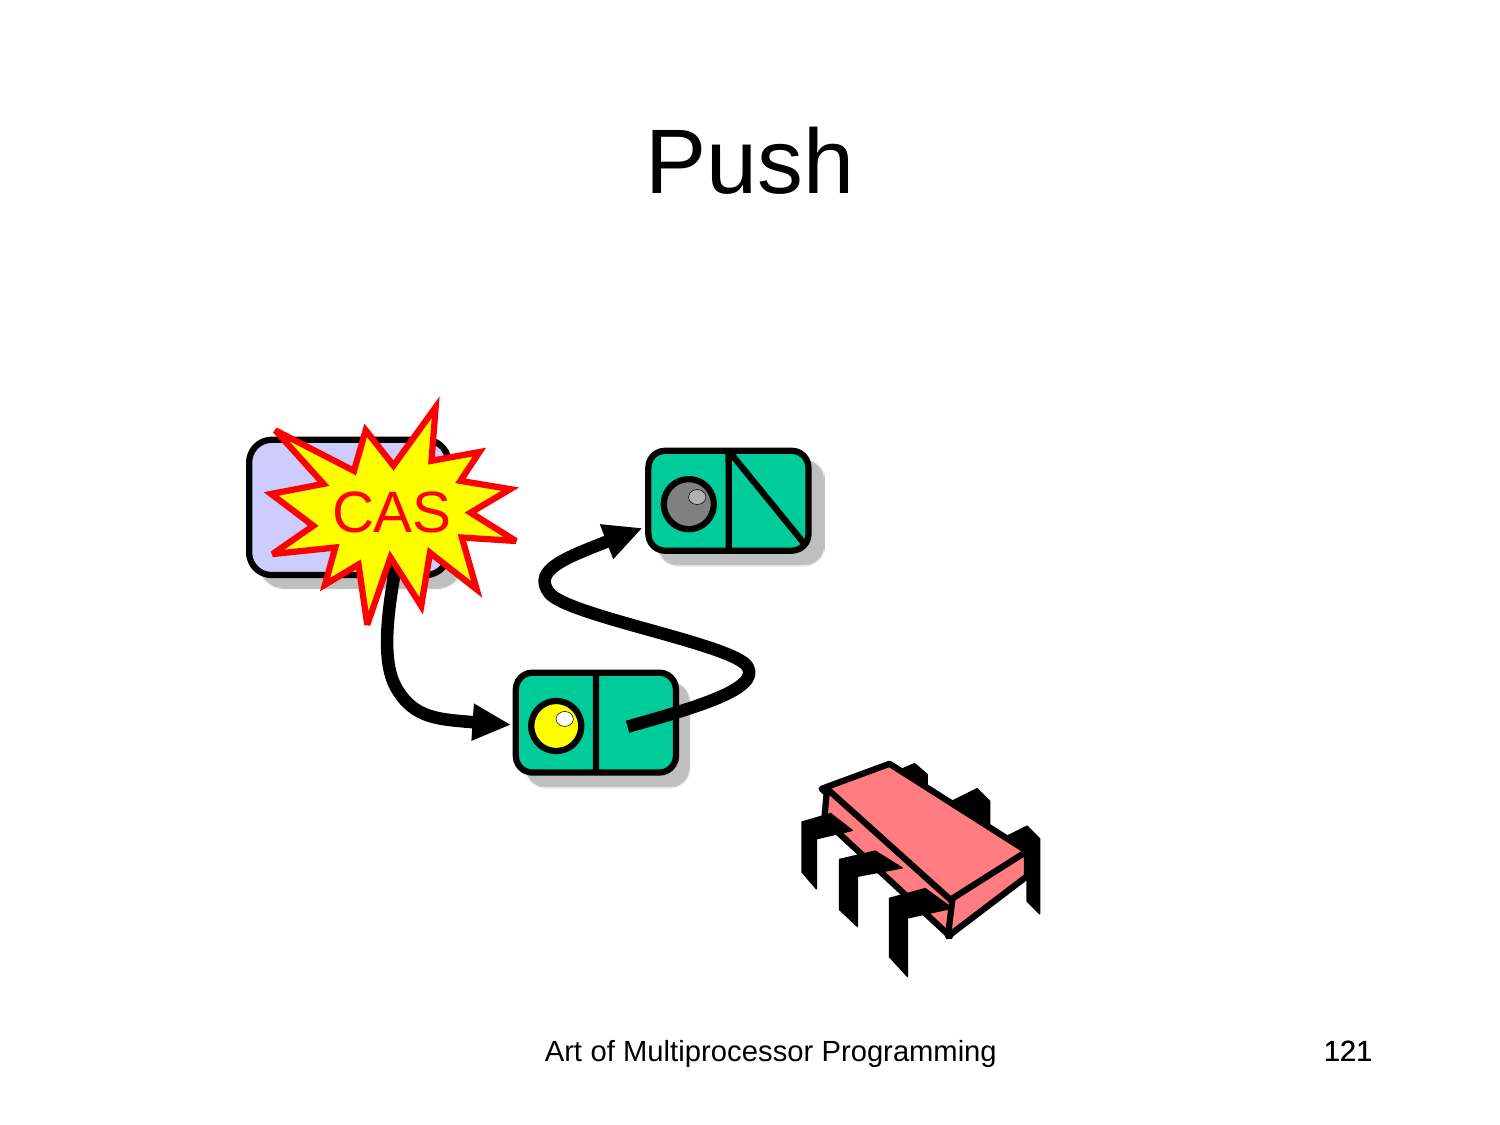

Push
CAS

Top

Art of Multiprocessor Programming
121
121